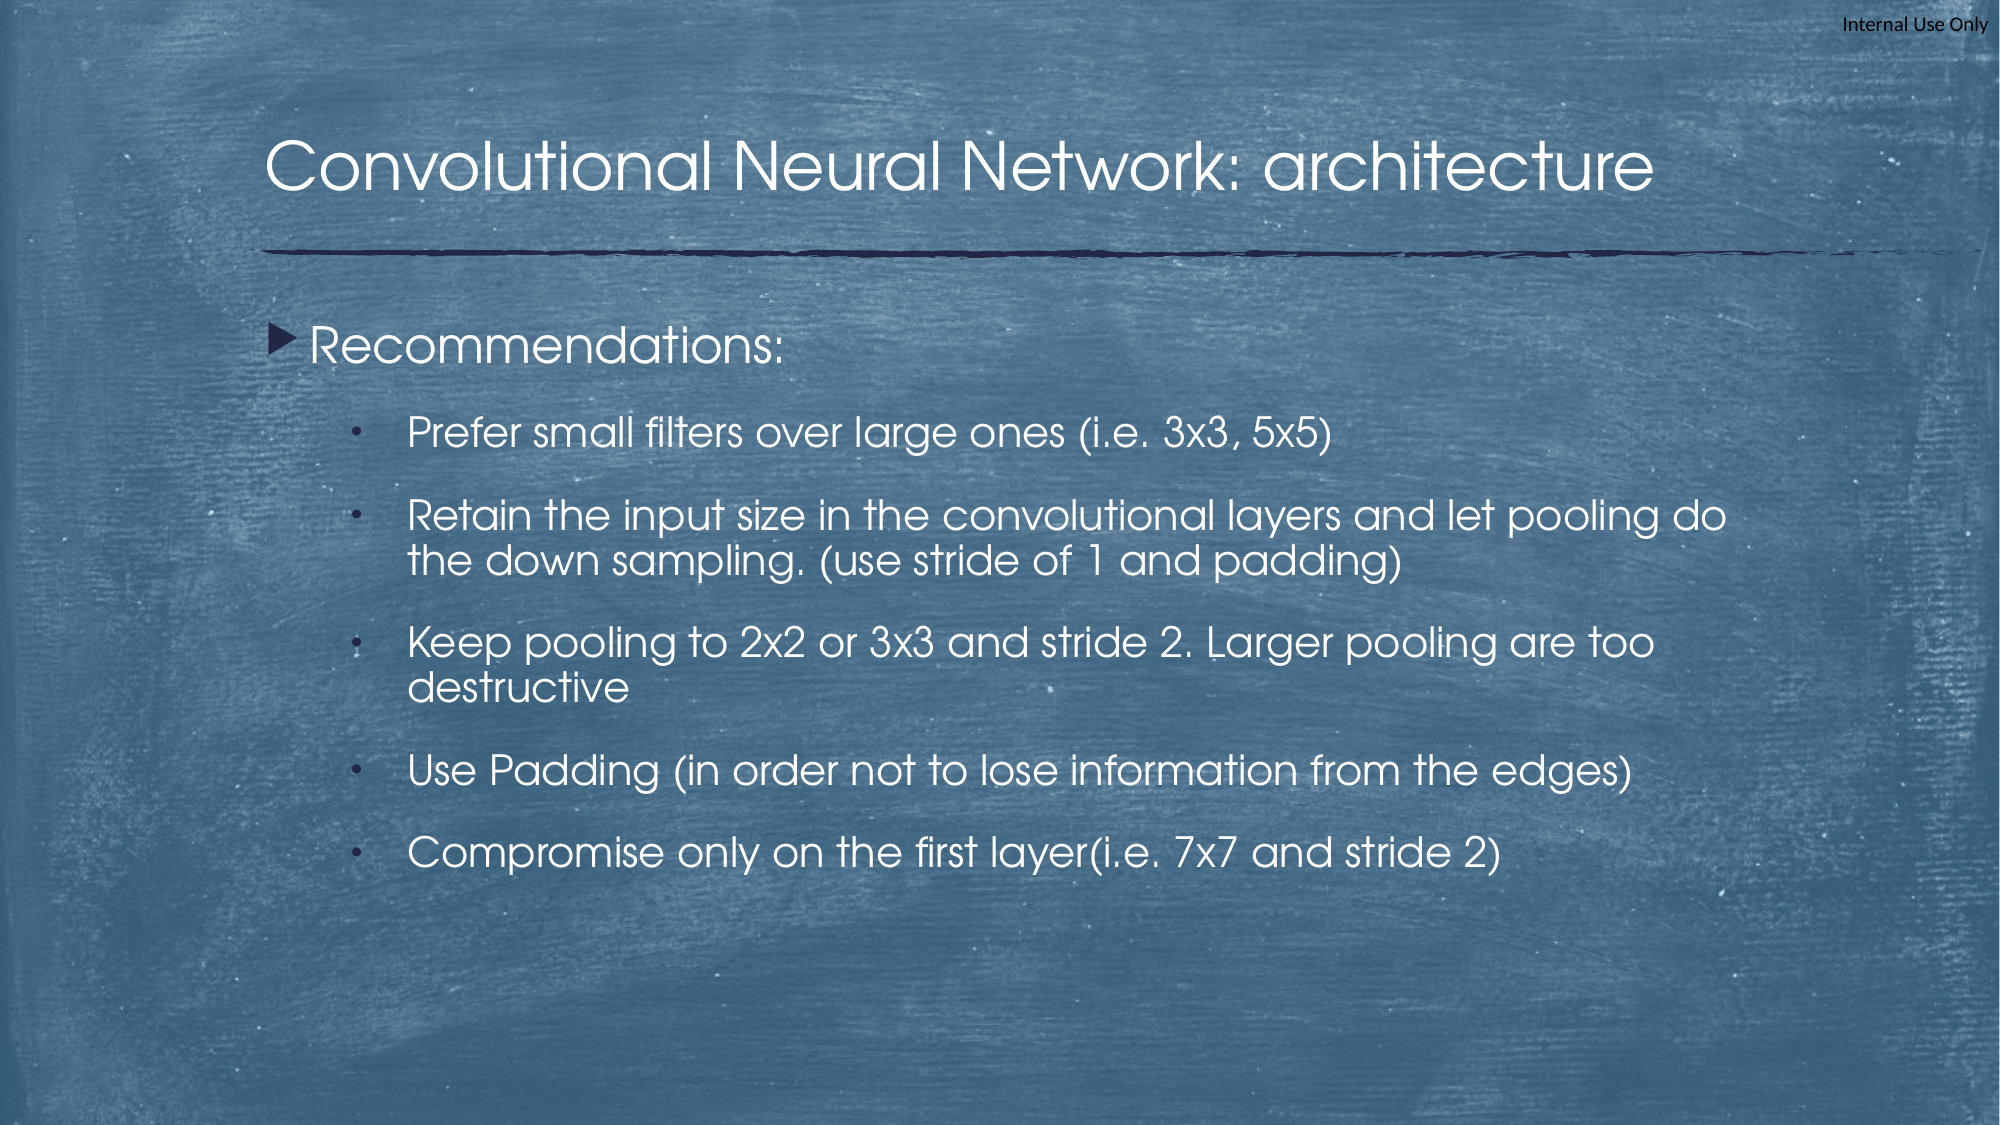

# Convolutional Neural Network: architecture
Recommendations:
Prefer small filters over large ones (i.e. 3x3, 5x5)
Retain the input size in the convolutional layers and let pooling do the down sampling. (use stride of 1 and padding)
Keep pooling to 2x2 or 3x3 and stride 2. Larger pooling are too destructive
Use Padding (in order not to lose information from the edges)
Compromise only on the first layer(i.e. 7x7 and stride 2)